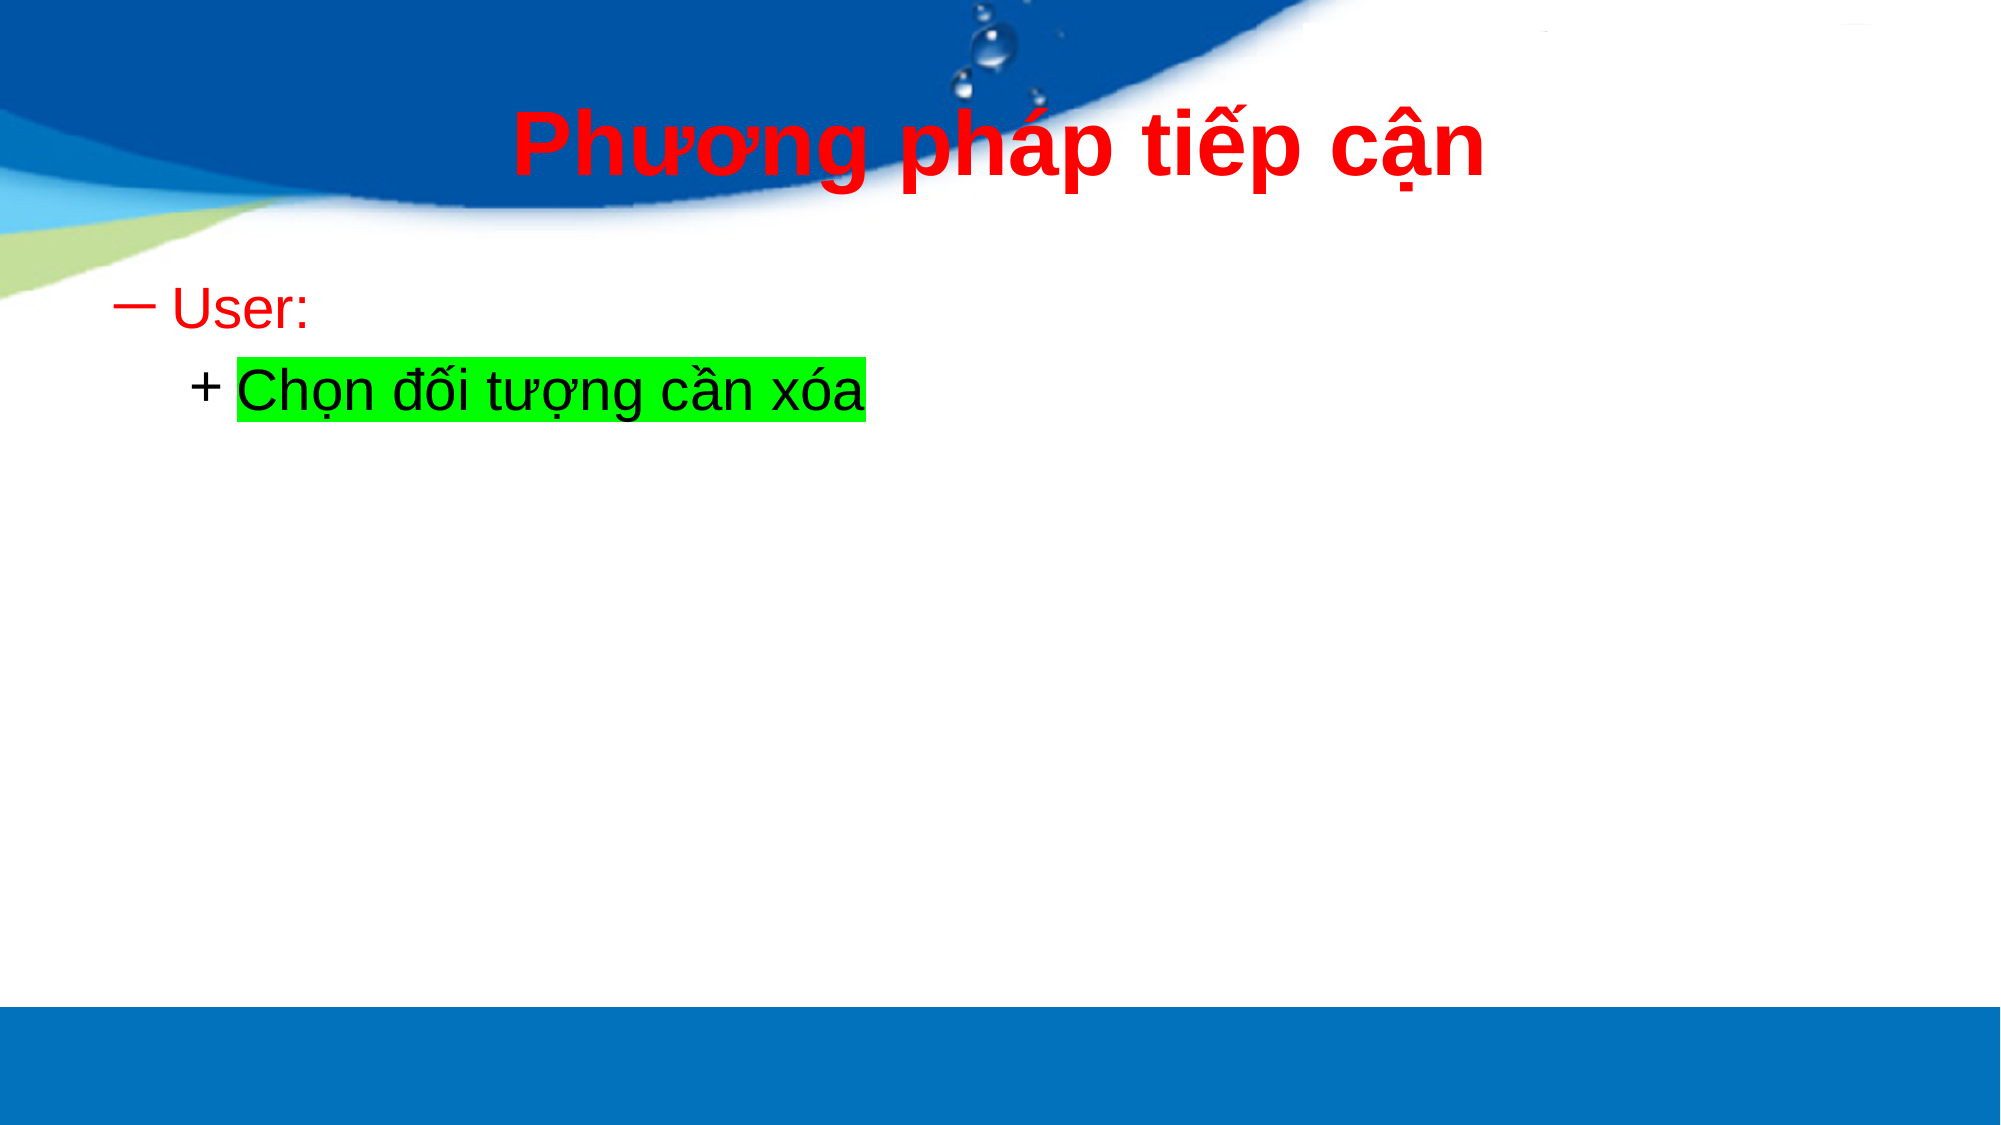

# Phương pháp tiếp cận
User:
Chọn đối tượng cần xóa